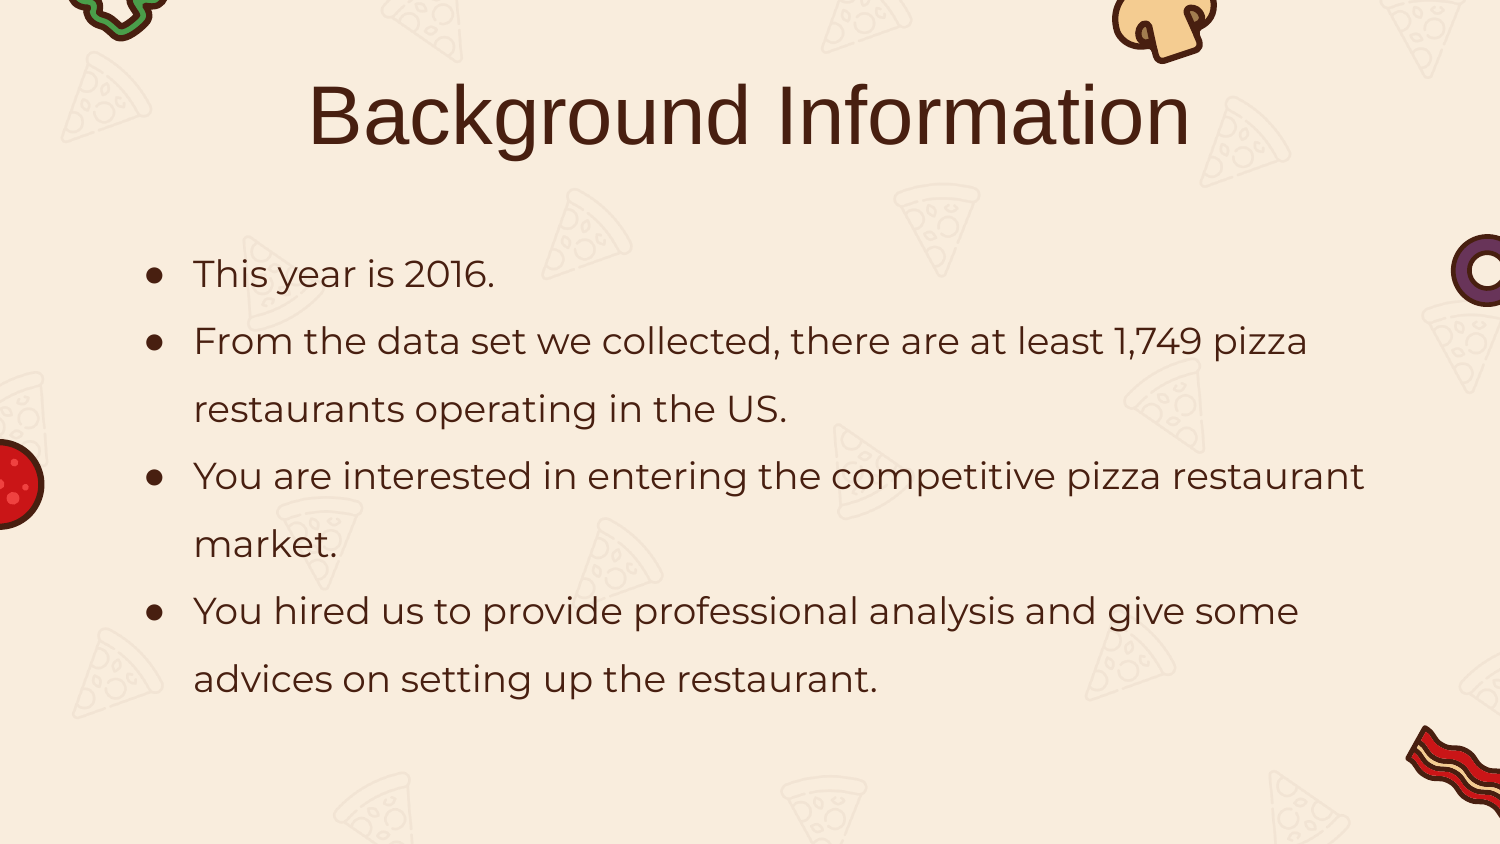

# Background Information
This year is 2016.
From the data set we collected, there are at least 1,749 pizza restaurants operating in the US.
You are interested in entering the competitive pizza restaurant market.
You hired us to provide professional analysis and give some advices on setting up the restaurant.